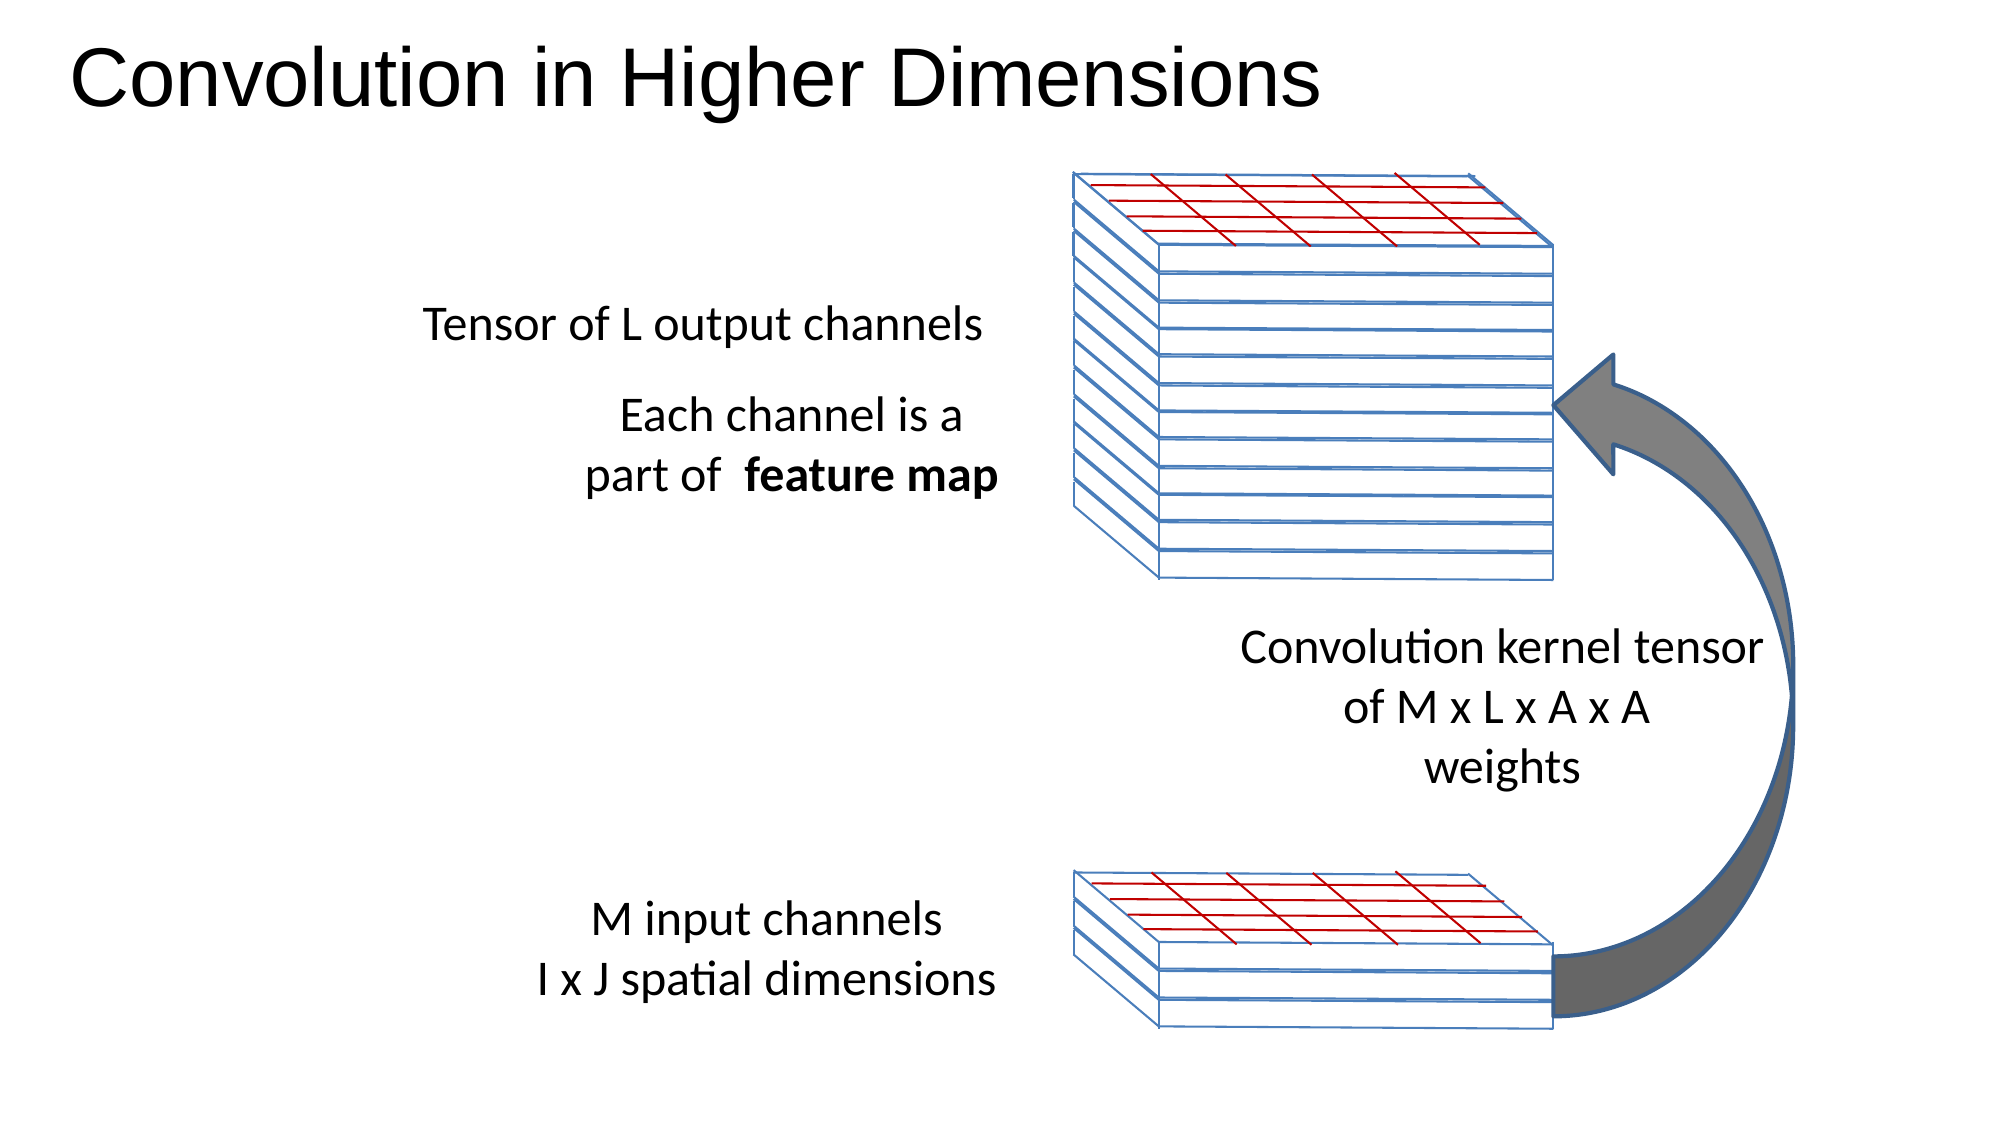

# Convolution in Higher Dimensions
Tensor of L output channels

Each channel is a part of  feature map
Convolution kernel tensor
of M x L x A x A
weights
M input channels
I x J spatial dimensions